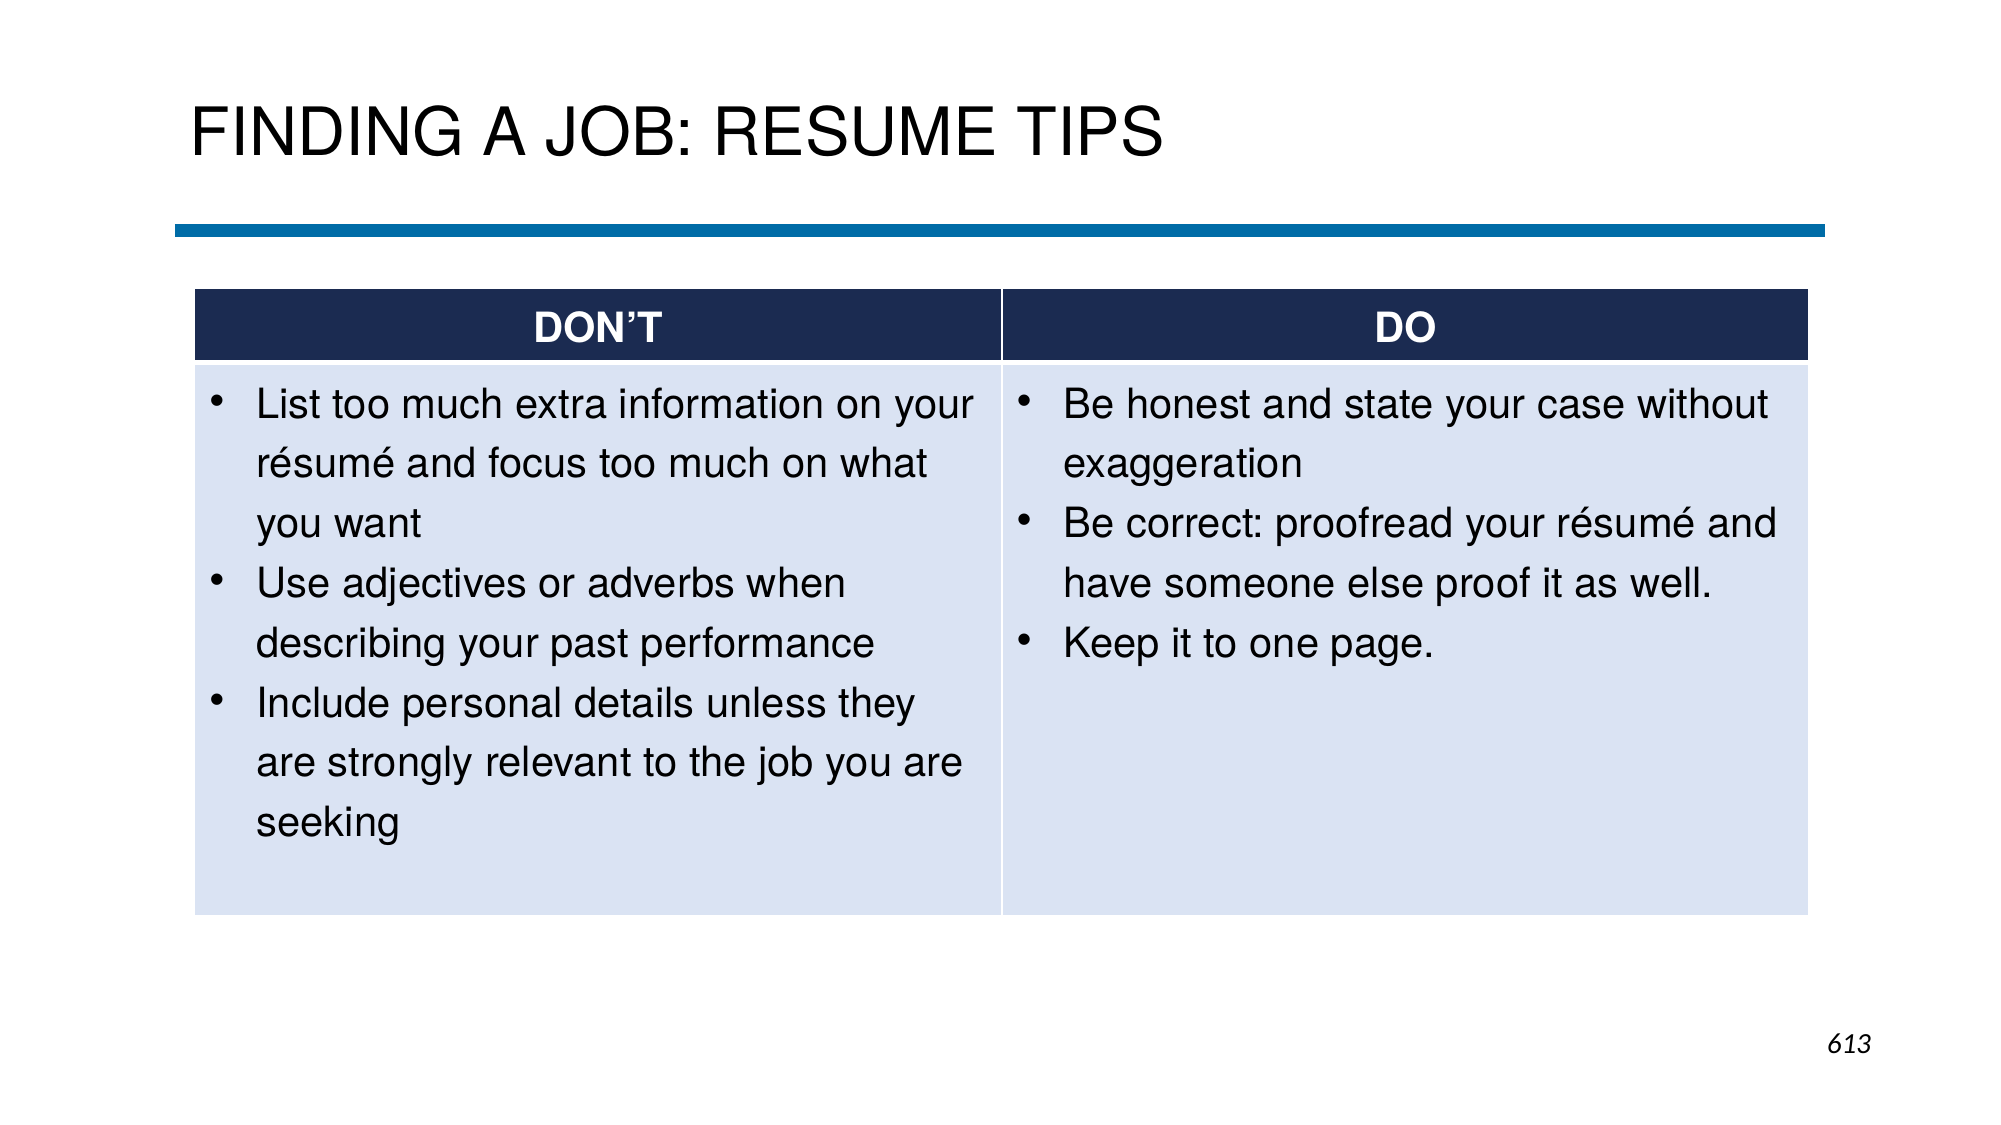

# Finding a job: Resume tips
| DON’T | DO |
| --- | --- |
| List too much extra information on your résumé and focus too much on what you want Use adjectives or adverbs when describing your past performance Include personal details unless they are strongly relevant to the job you are seeking | Be honest and state your case without exaggeration Be correct: proofread your résumé and have someone else proof it as well. Keep it to one page. |

1-613